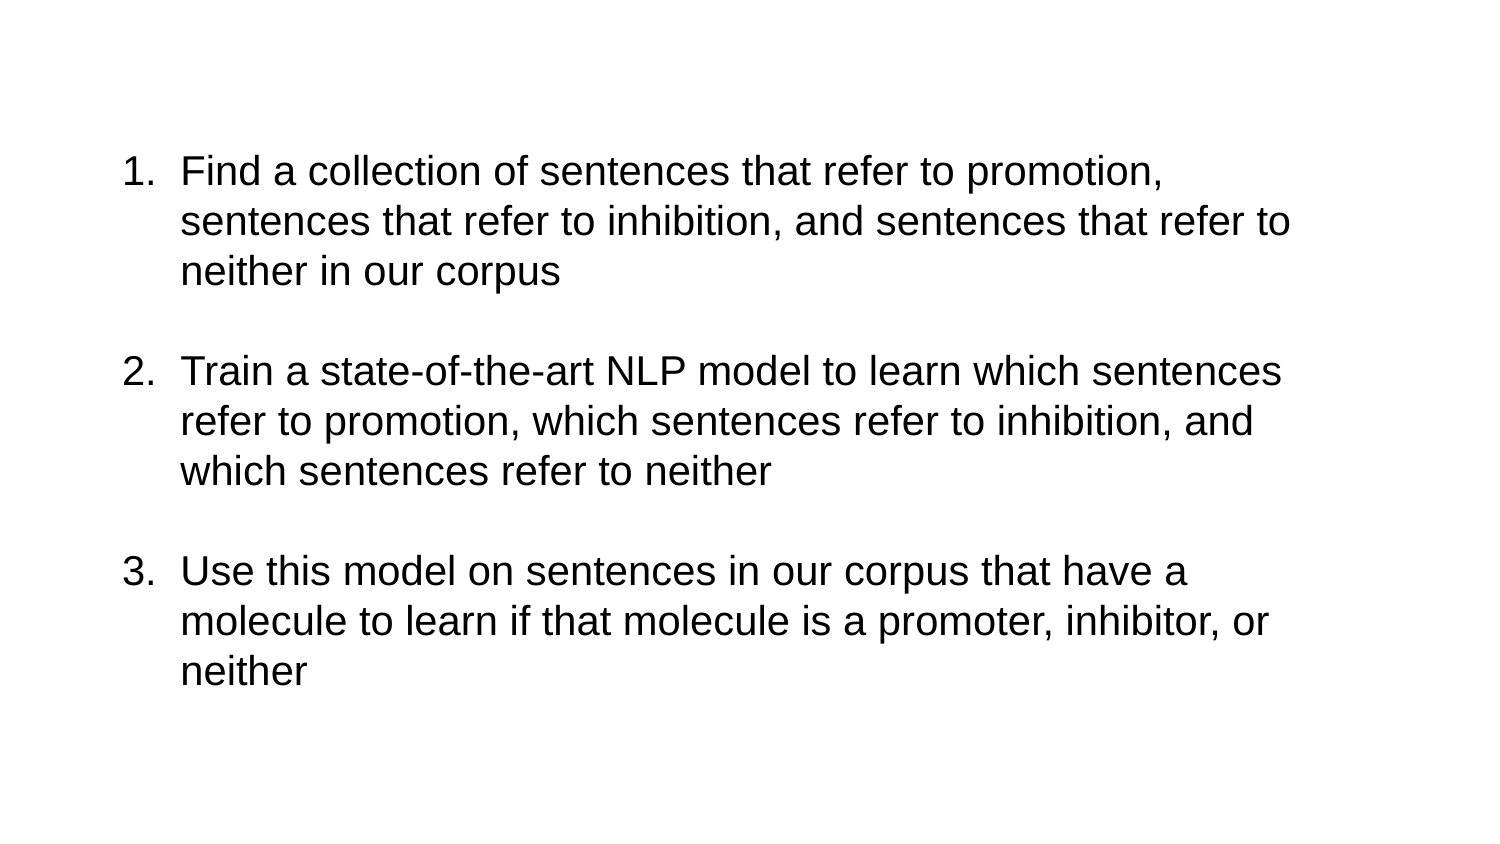

Find a collection of sentences that refer to promotion, sentences that refer to inhibition, and sentences that refer to neither in our corpus

Train a state-of-the-art NLP model to learn which sentences refer to promotion, which sentences refer to inhibition, and which sentences refer to neither

Use this model on sentences in our corpus that have a molecule to learn if that molecule is a promoter, inhibitor, or neither